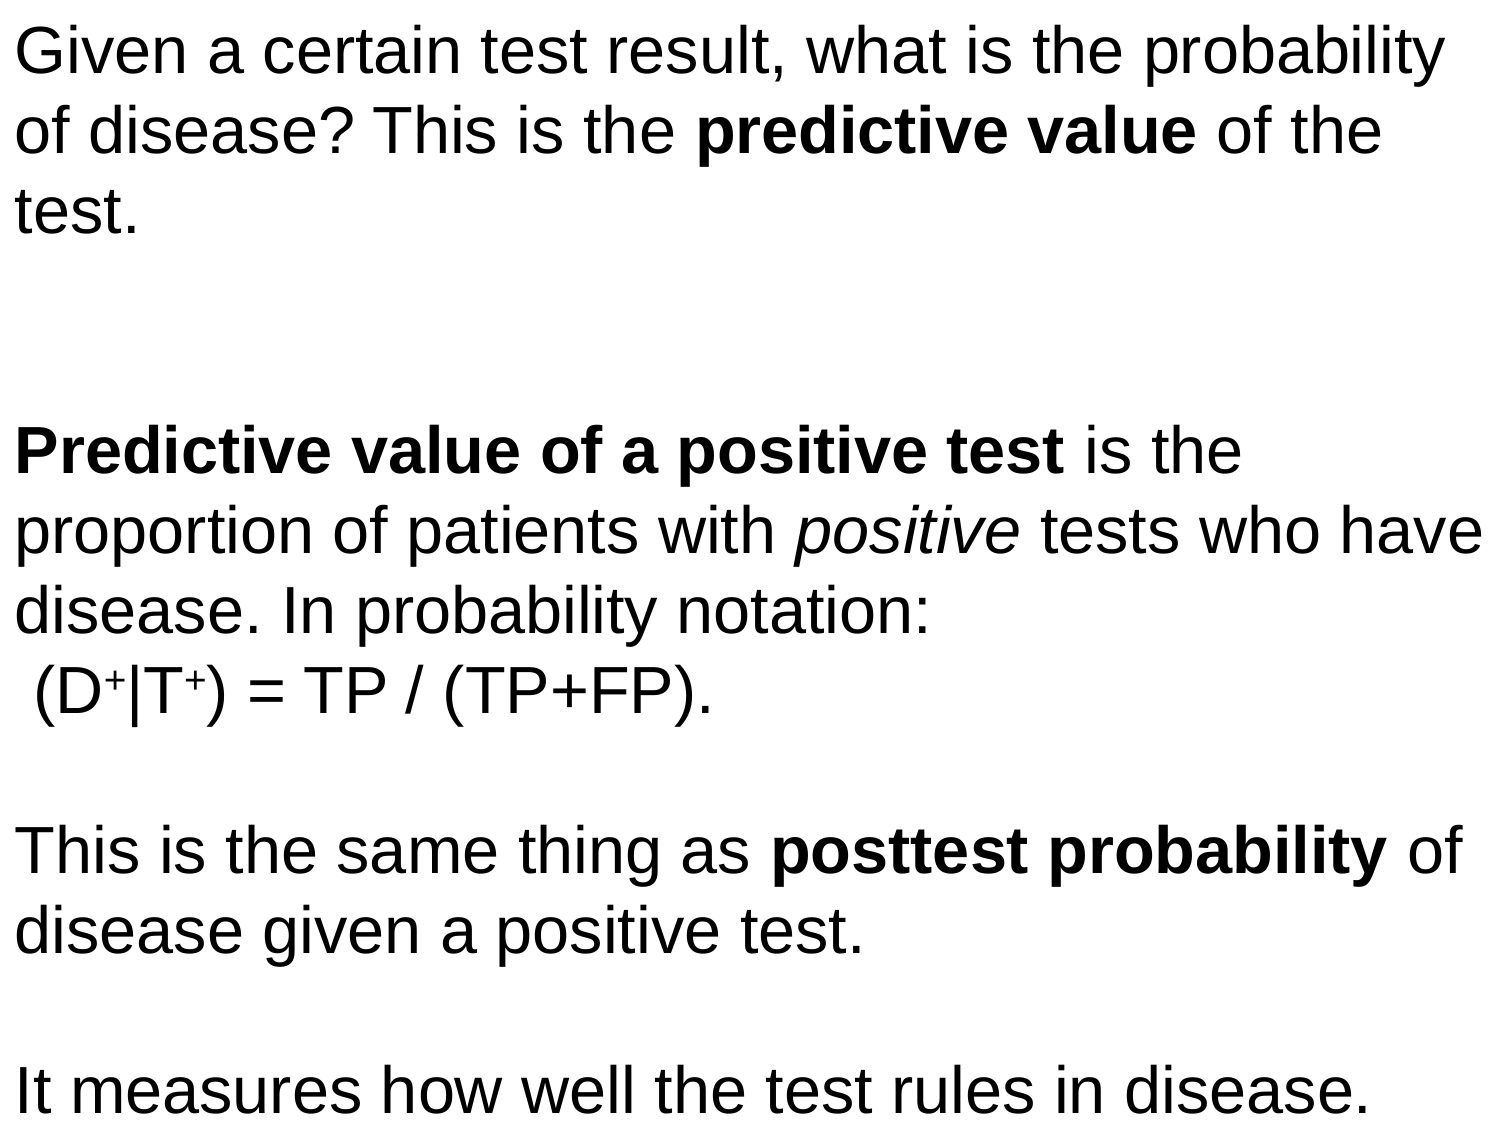

Given a certain test result, what is the probability of disease? This is the predictive value of the test.

Predictive value of a positive test is the proportion of patients with positive tests who have disease. In probability notation:
 (D+|T+) = TP / (TP+FP).

This is the same thing as posttest probability of disease given a positive test.

It measures how well the test rules in disease.